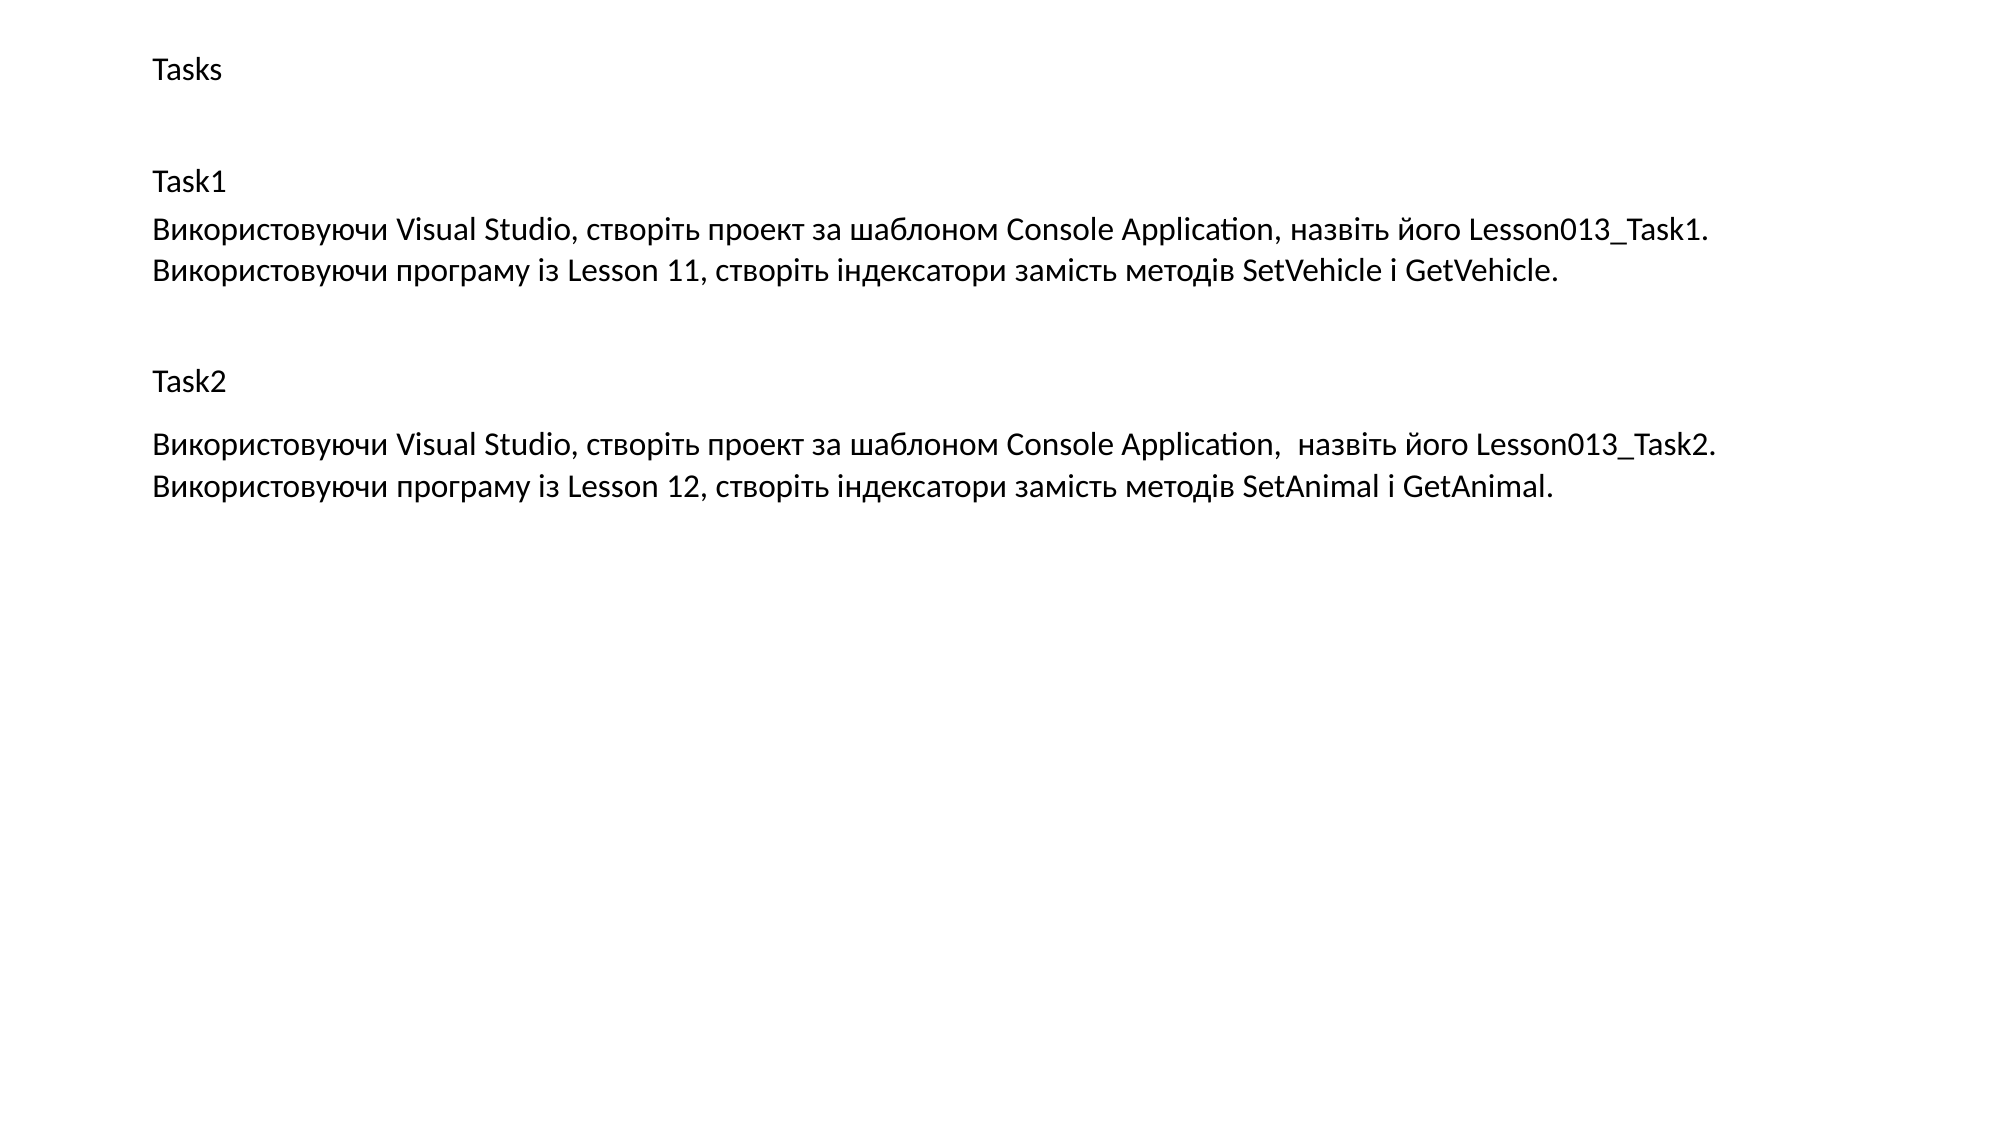

Tasks

Task1
Використовуючи Visual Studio, створіть проект за шаблоном Console Application, назвіть його Lesson013_Task1.
Використовуючи програму із Lesson 11, створіть індексатори замість методів SetVehicle і GetVehicle.

Task2
Використовуючи Visual Studio, створіть проект за шаблоном Console Application,  назвіть його Lesson013_Task2.
Використовуючи програму із Lesson 12, створіть індексатори замість методів SetAnimal і GetAnimal.